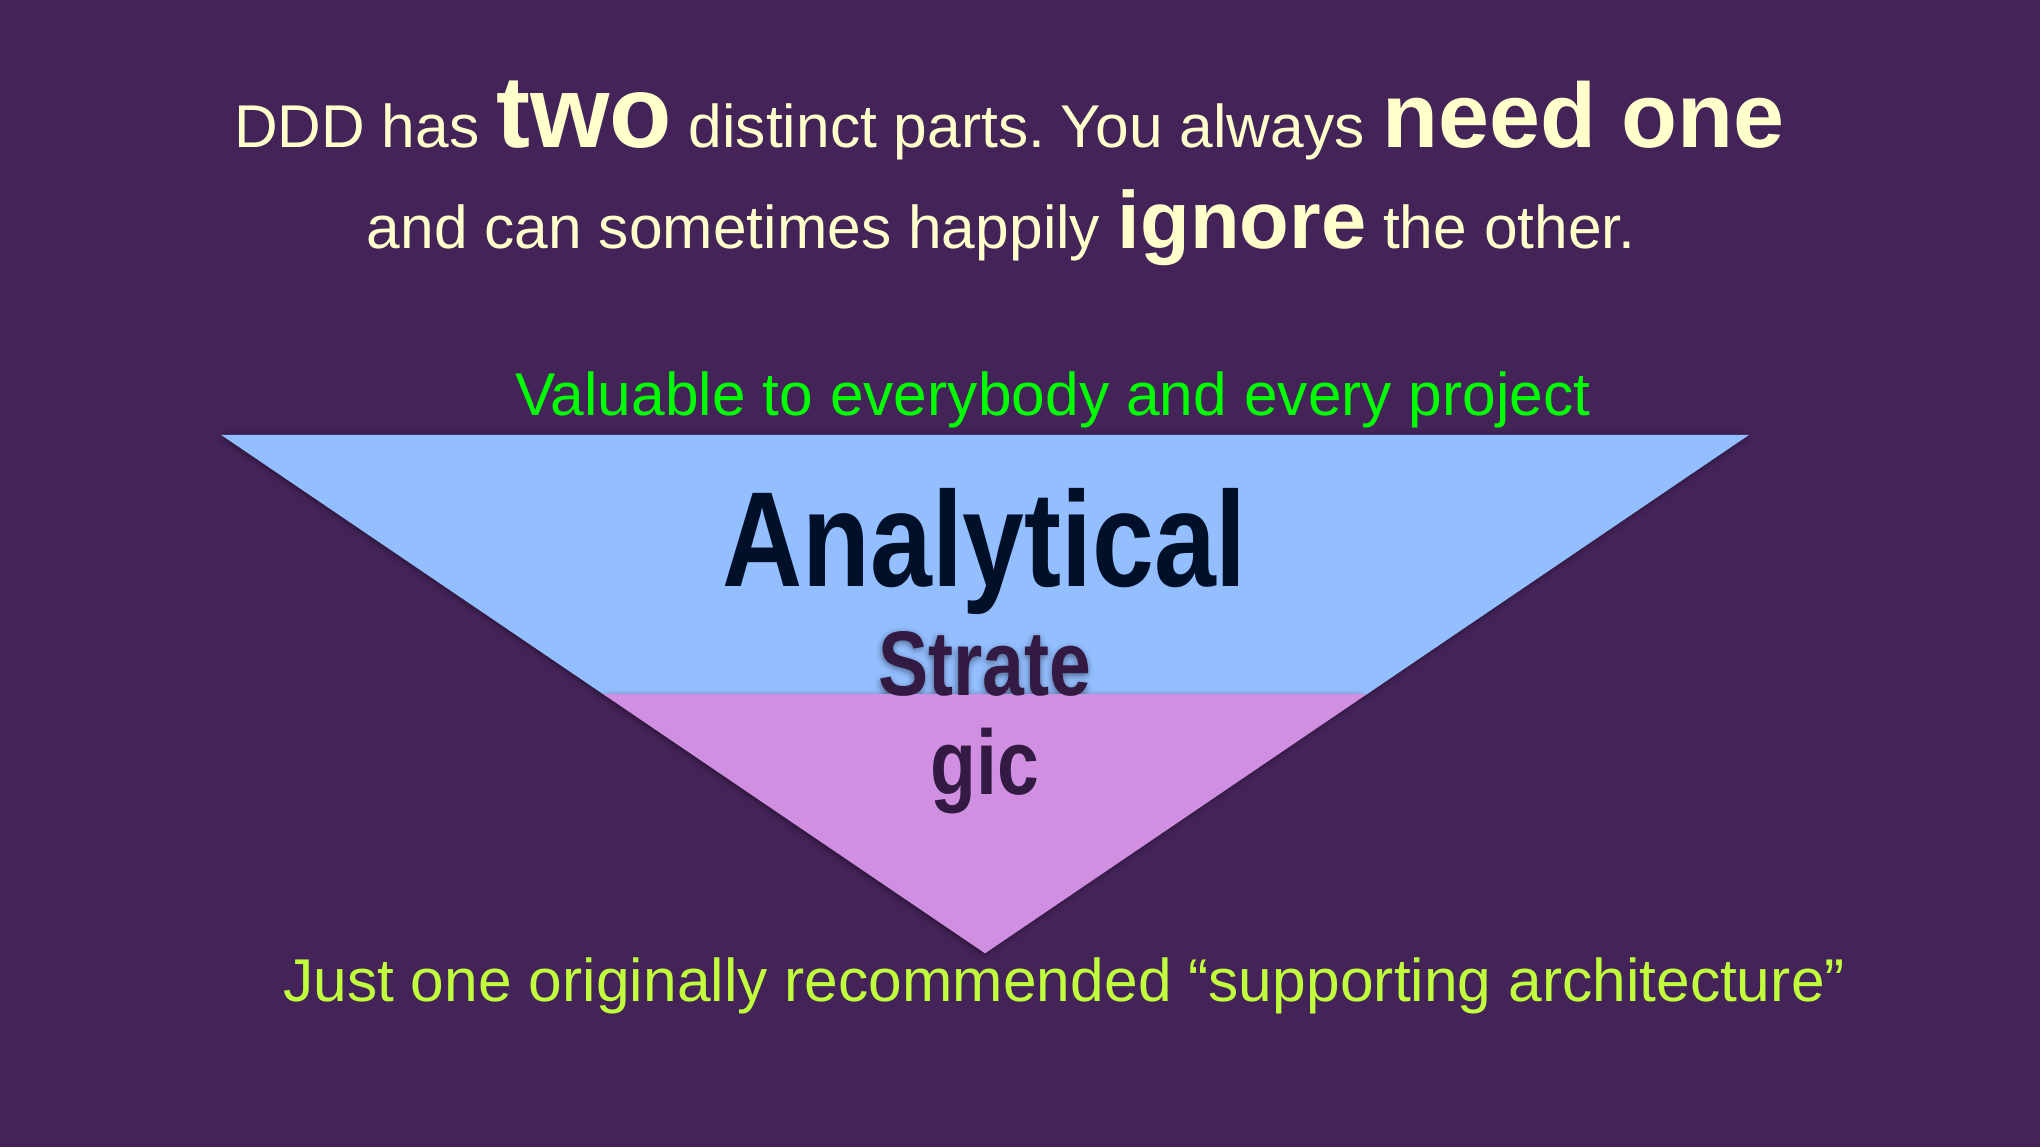

DDD has two distinct parts. You always need one and can sometimes happily ignore the other.
Valuable to everybody and every project
Analytical
Strategic

Just one originally recommended “supporting architecture”